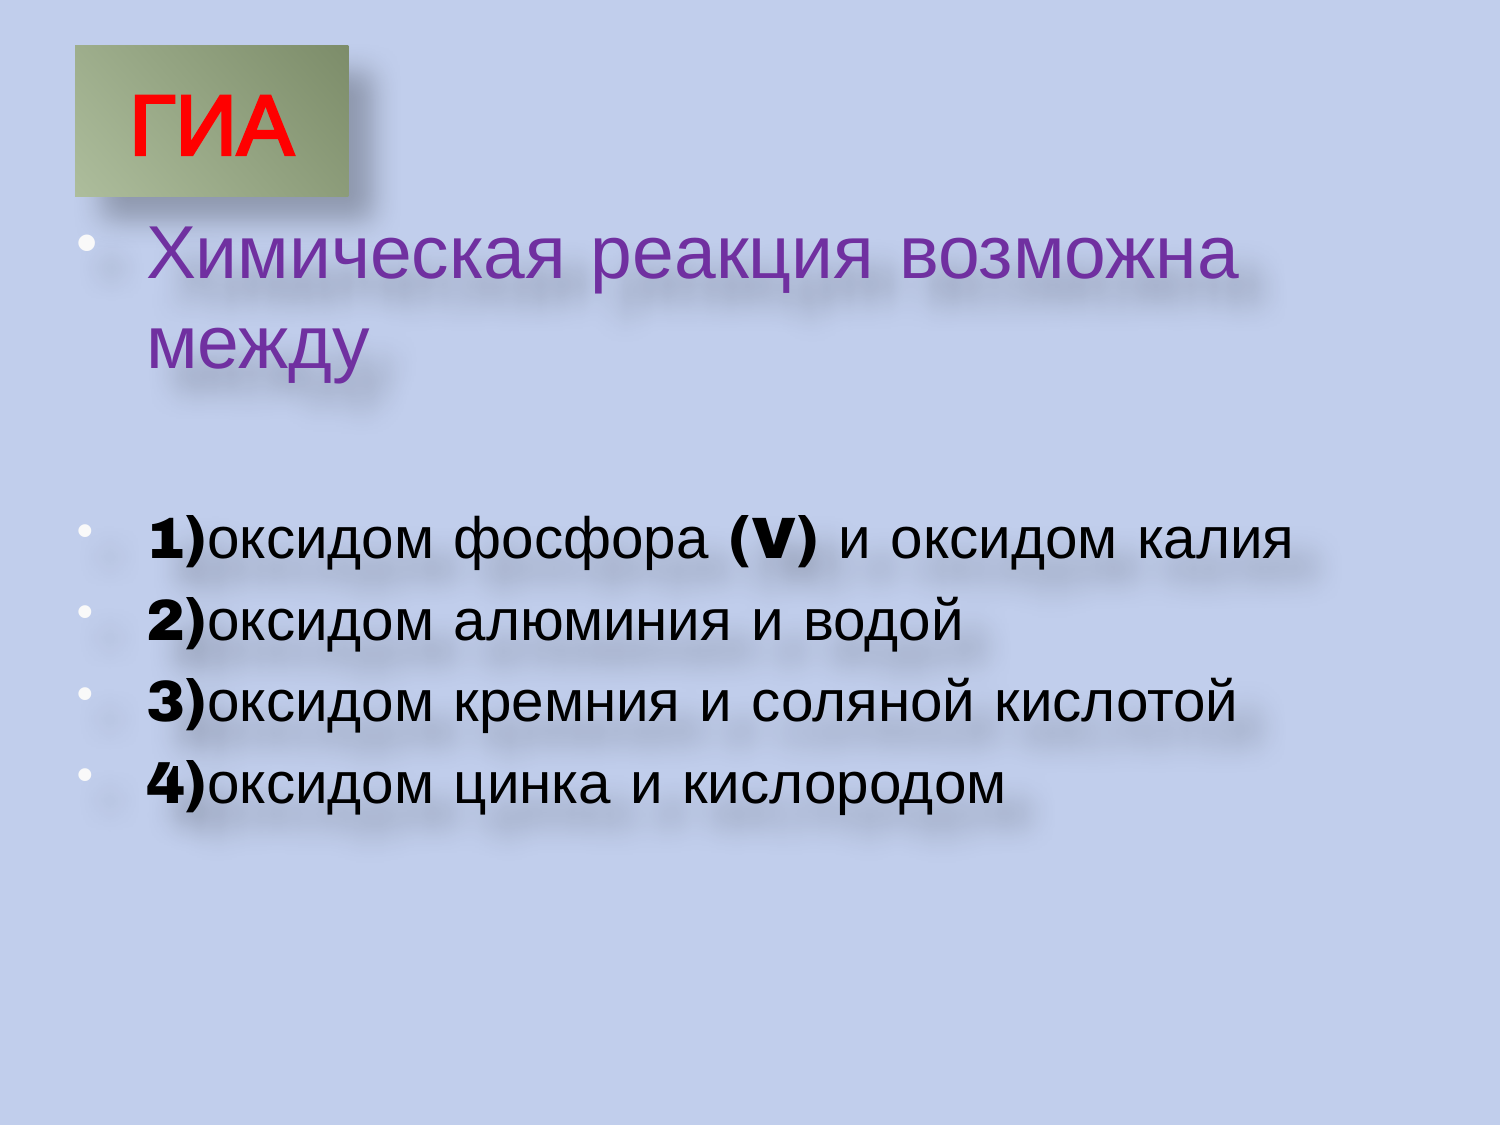

# ГИА
Химическая реакция возможна между

1)оксидом фосфора (V) и оксидом калия
2)оксидом алюминия и водой
3)оксидом кремния и соляной кислотой
4)оксидом цинка и кислородом